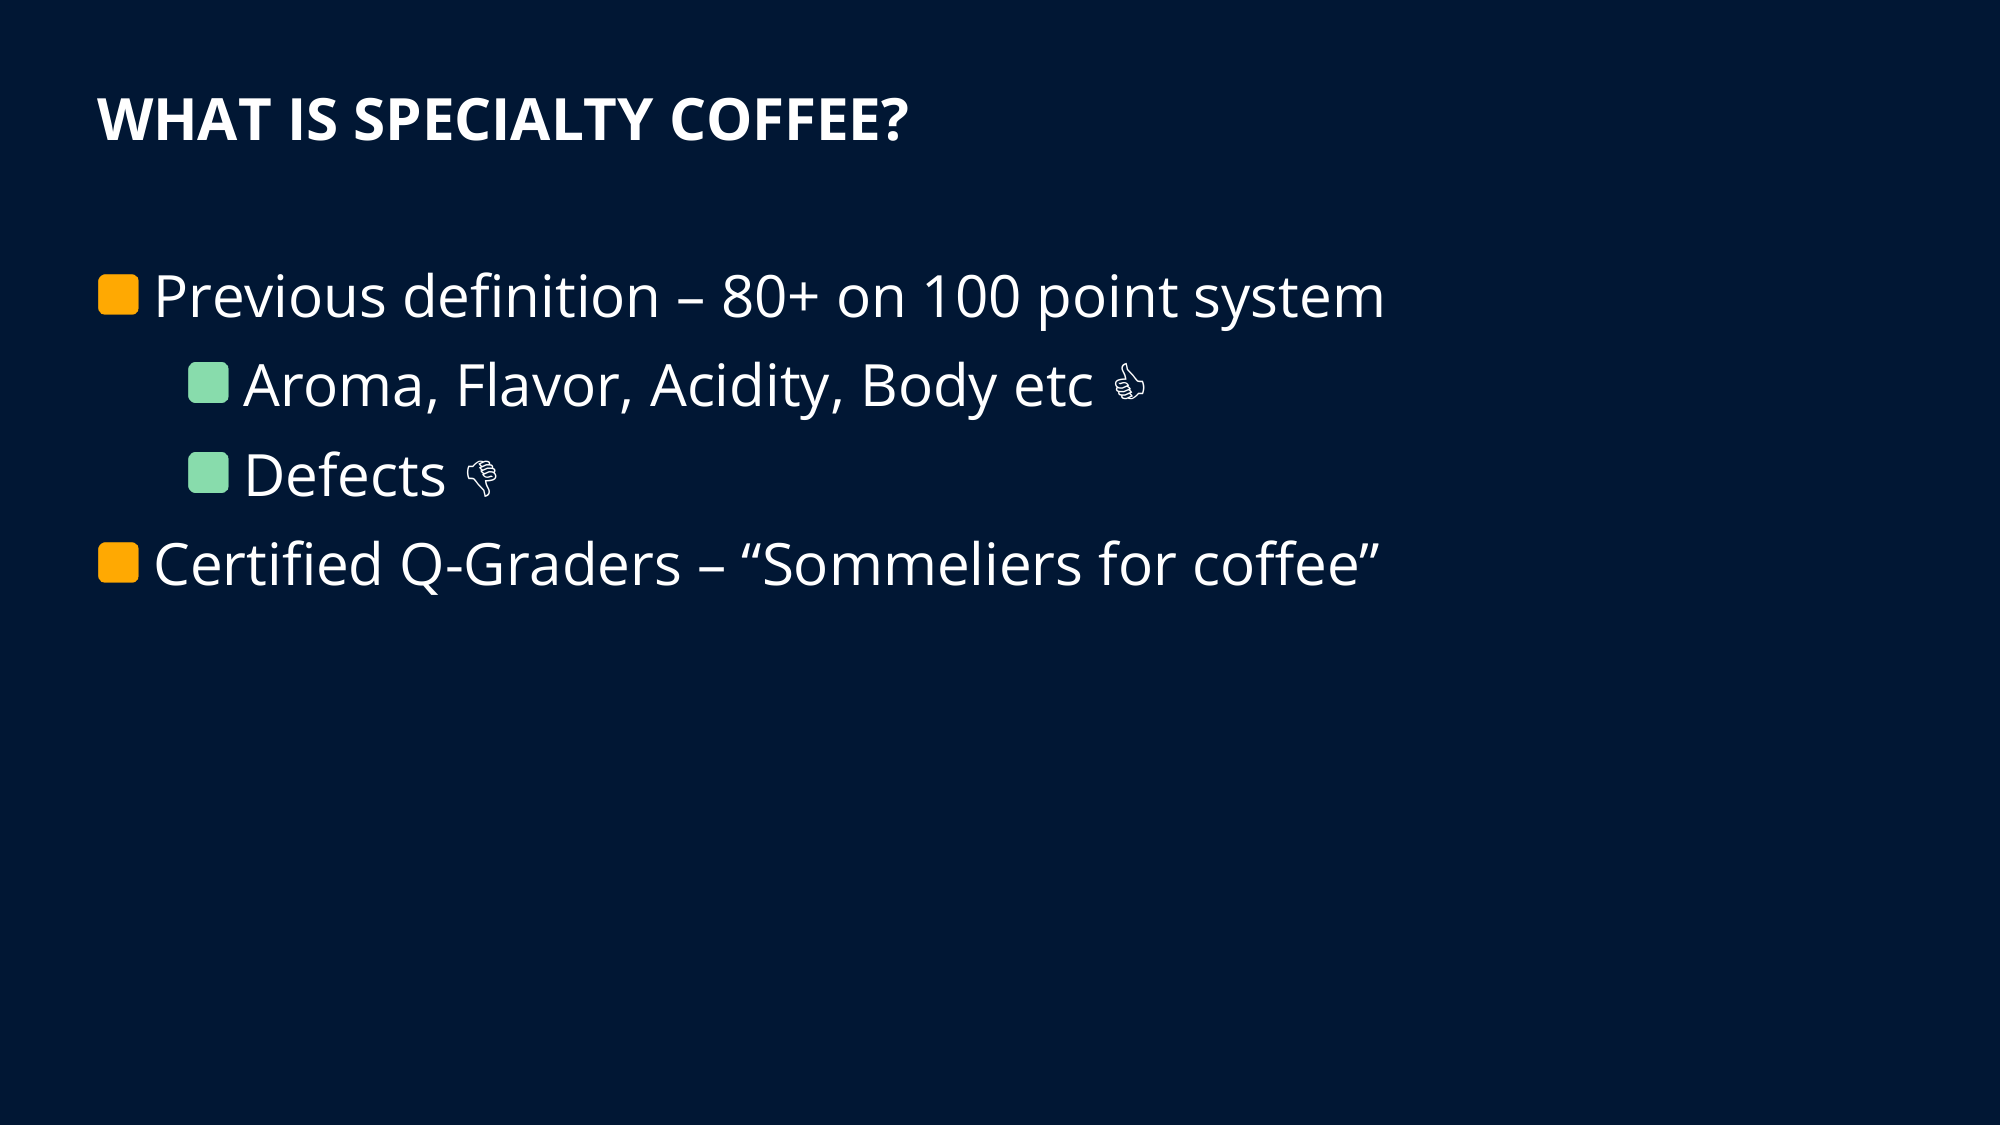

# What is Specialty Coffee?
 Previous definition – 80+ on 100 point system
 Aroma, Flavor, Acidity, Body etc 👍
 Defects 👎
 Certified Q-Graders – “Sommeliers for coffee”